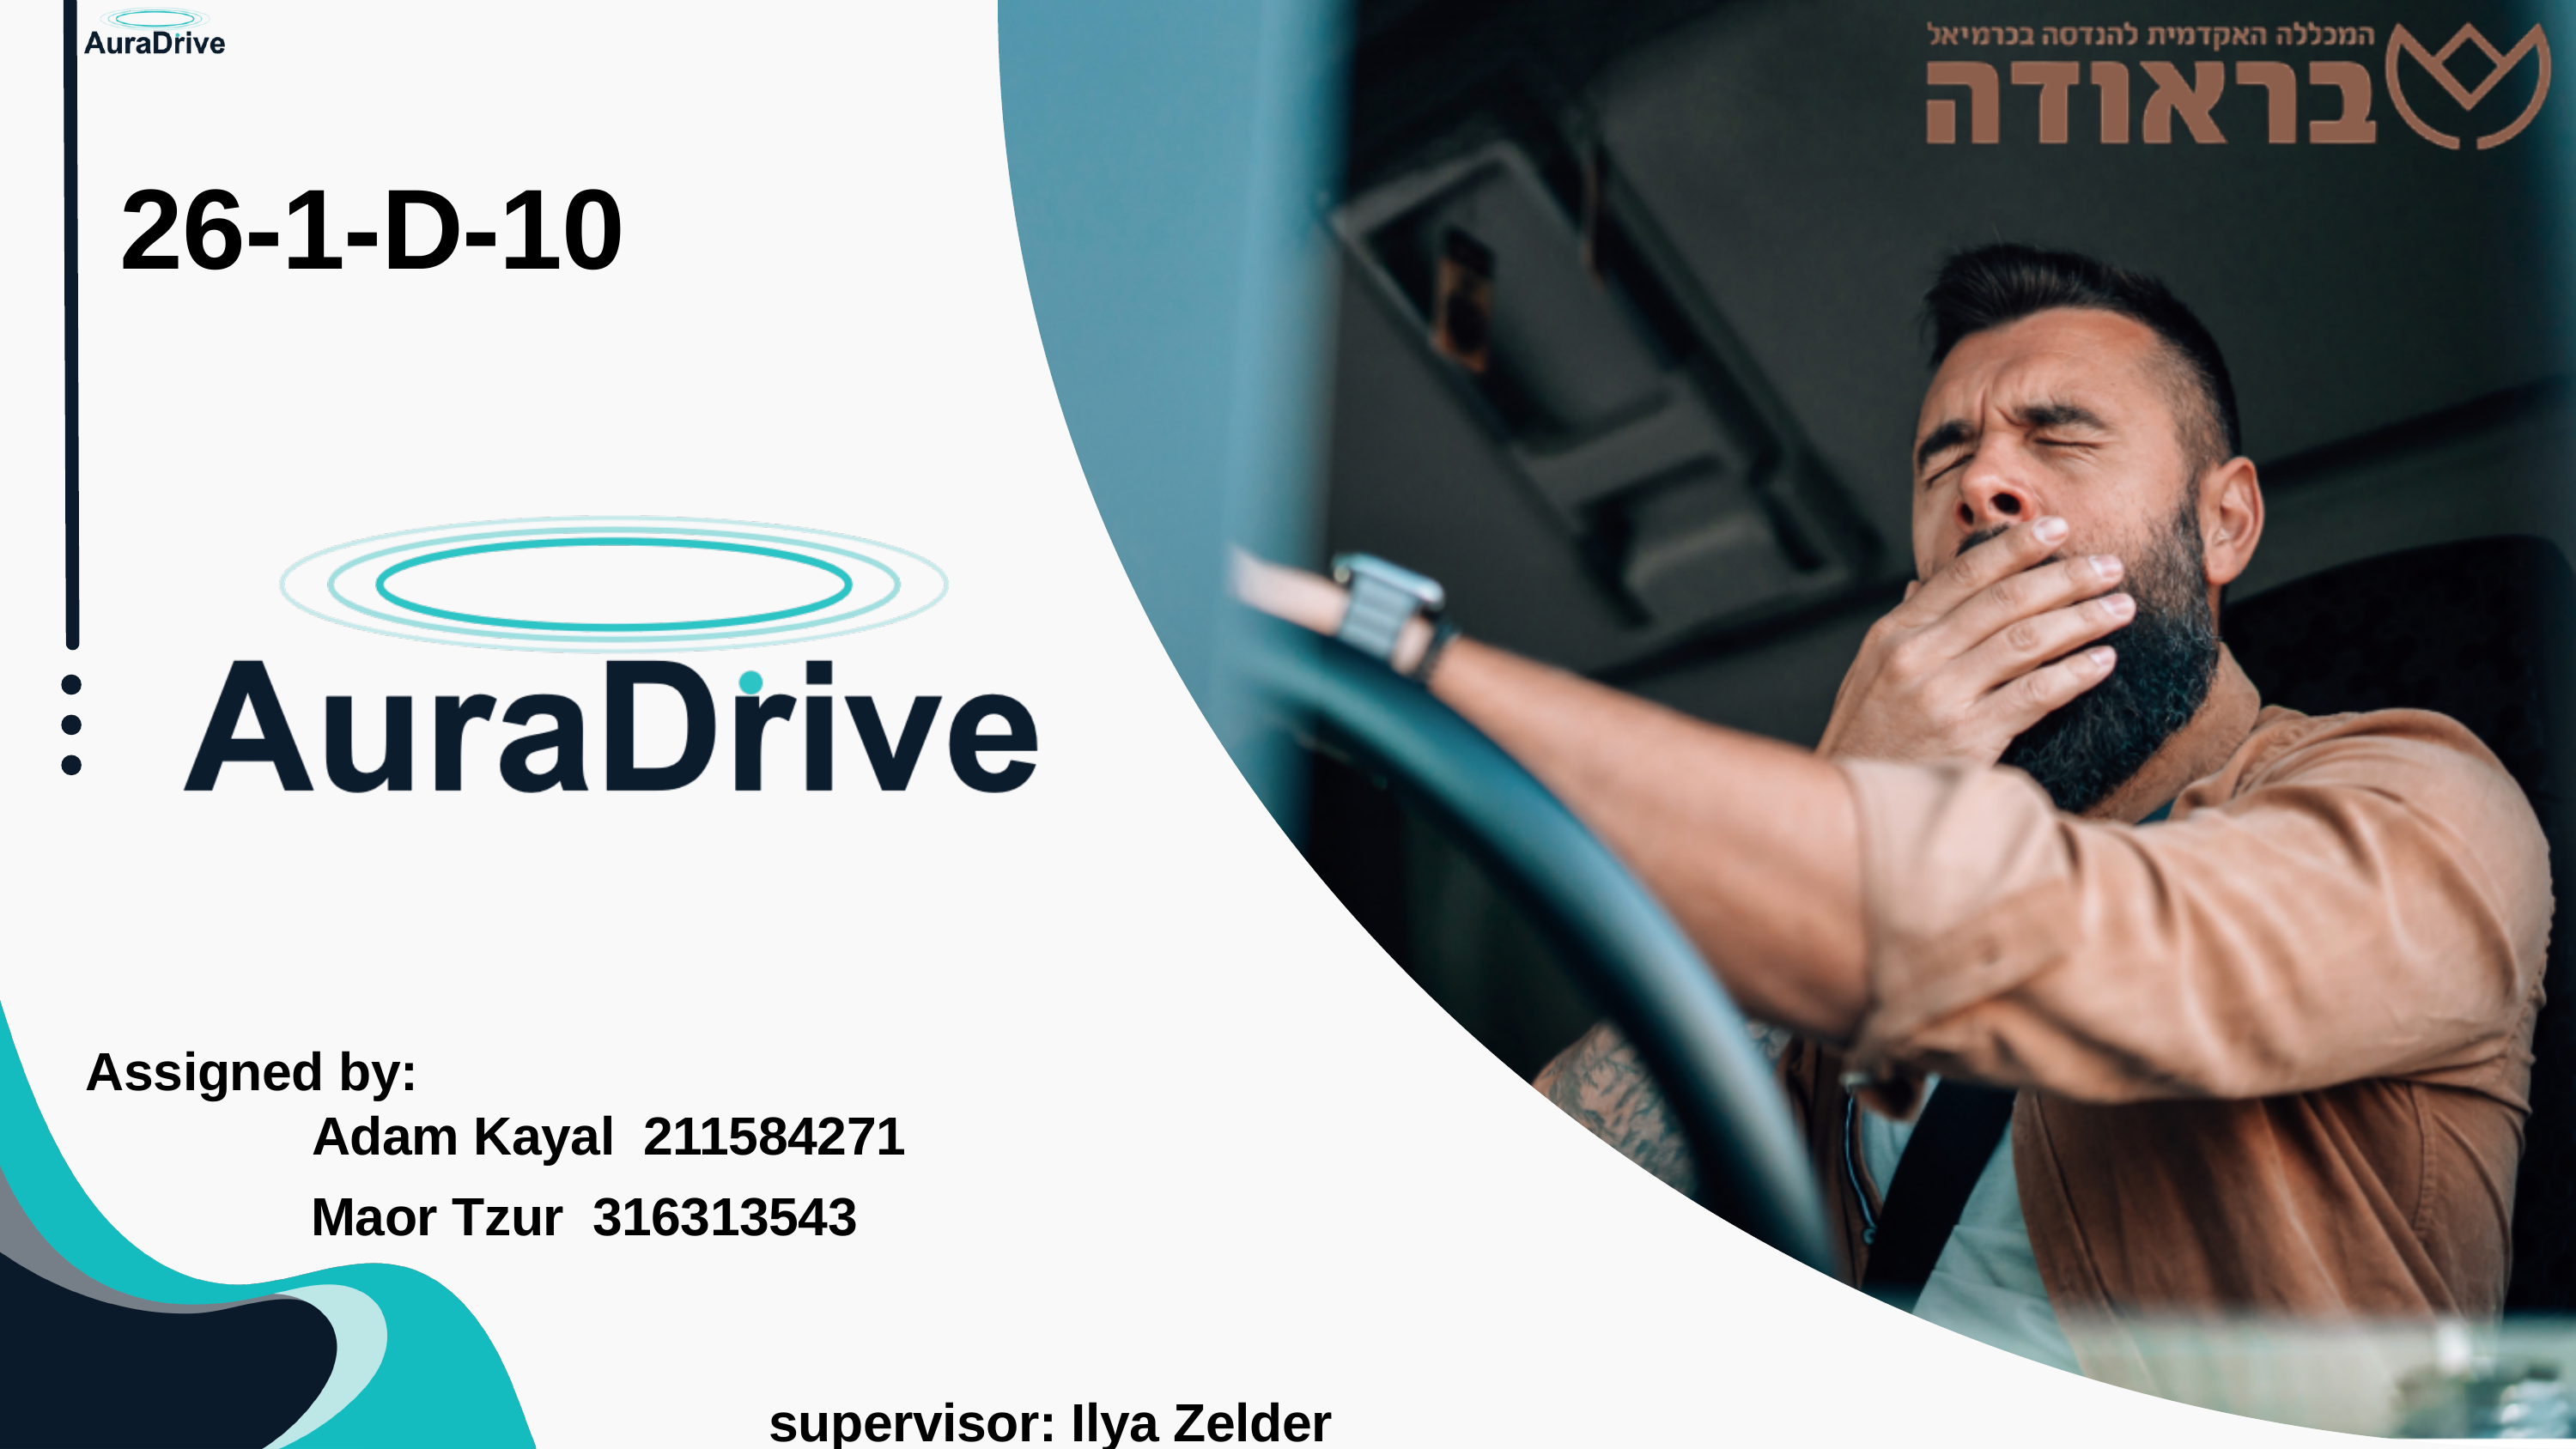

26-1-D-10

Assigned by:
Adam Kayal  211584271
Maor Tzur  316313543
supervisor: Ilya Zelder